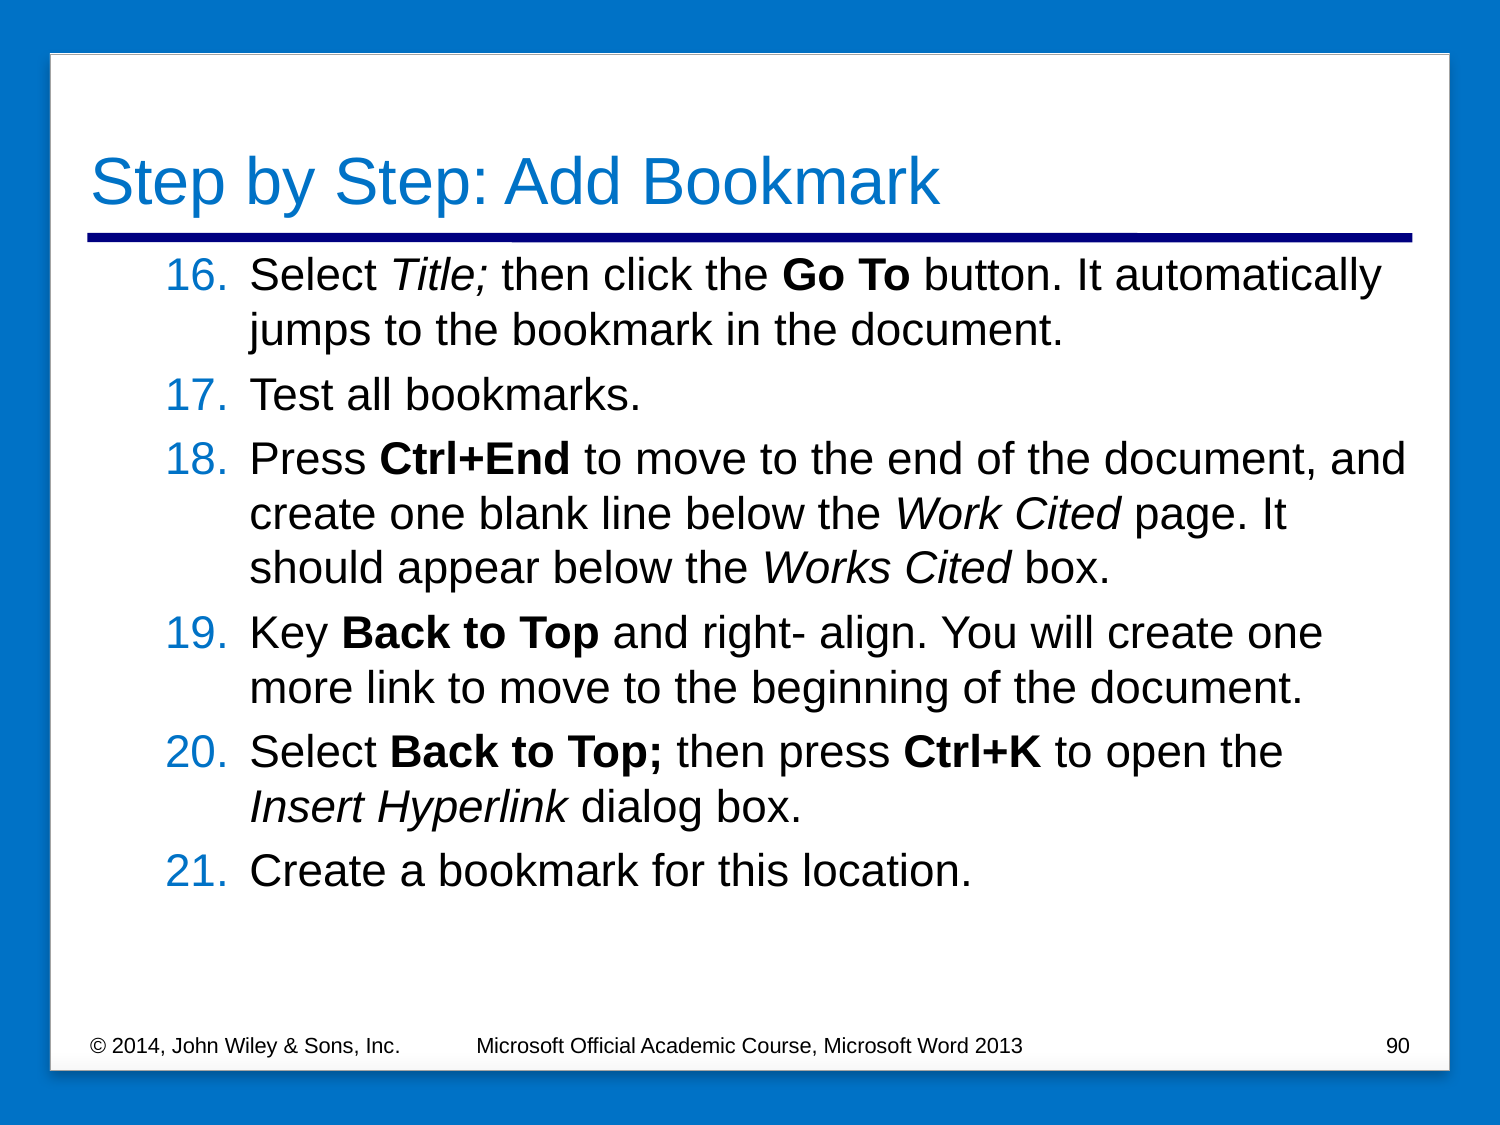

# Step by Step: Add Bookmark
Select Title; then click the Go To button. It automatically jumps to the bookmark in the document.
Test all bookmarks.
Press Ctrl+End to move to the end of the document, and create one blank line below the Work Cited page. It should appear below the Works Cited box.
Key Back to Top and right- align. You will create one more link to move to the beginning of the document.
Select Back to Top; then press Ctrl+K to open the Insert Hyperlink dialog box.
Create a bookmark for this location.

© 2014, John Wiley & Sons, Inc.
Microsoft Official Academic Course, Microsoft Word 2013
90